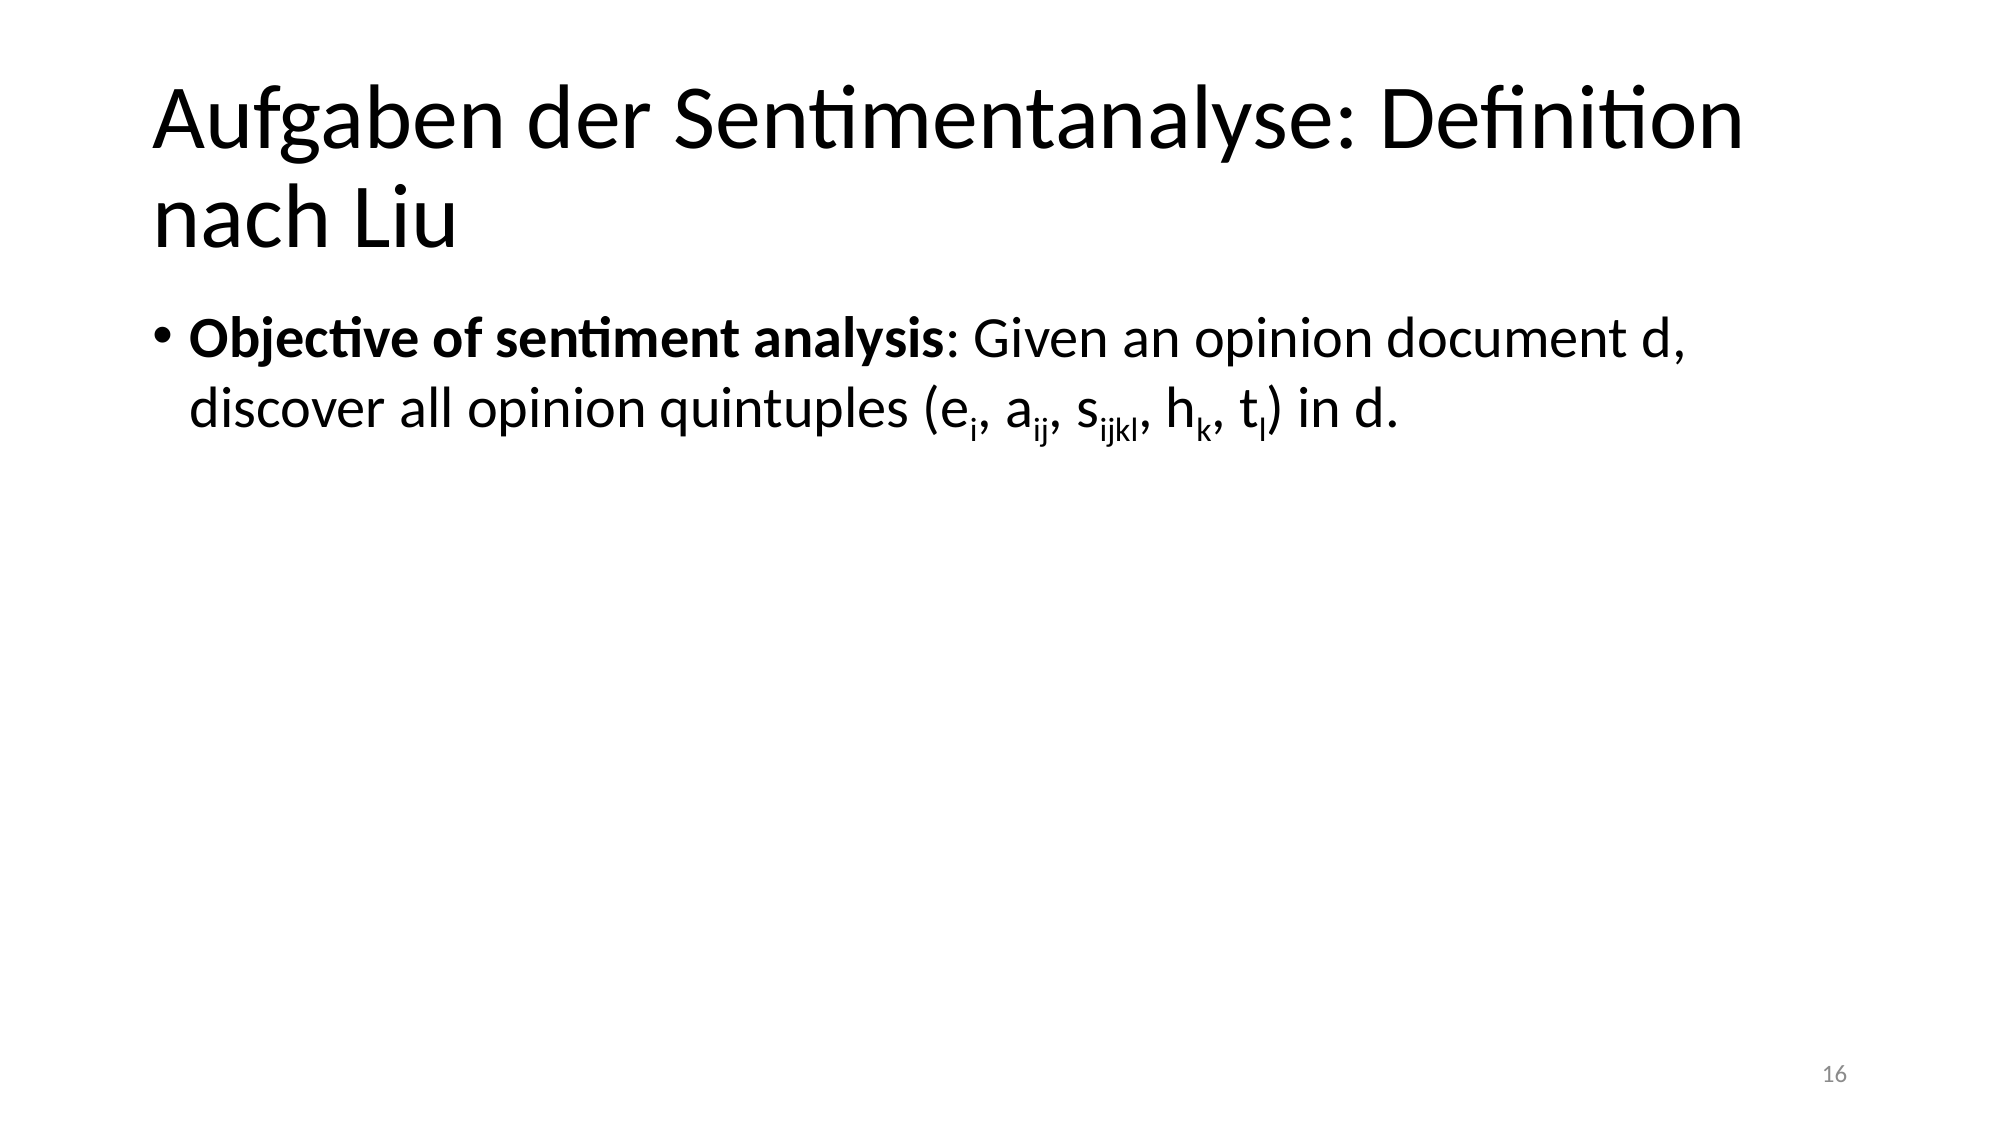

# Aufgaben der Sentimentanalyse: Definition nach Liu
Objective of sentiment analysis: Given an opinion document d, discover all opinion quintuples (ei, aij, sijkl, hk, tl) in d.
16